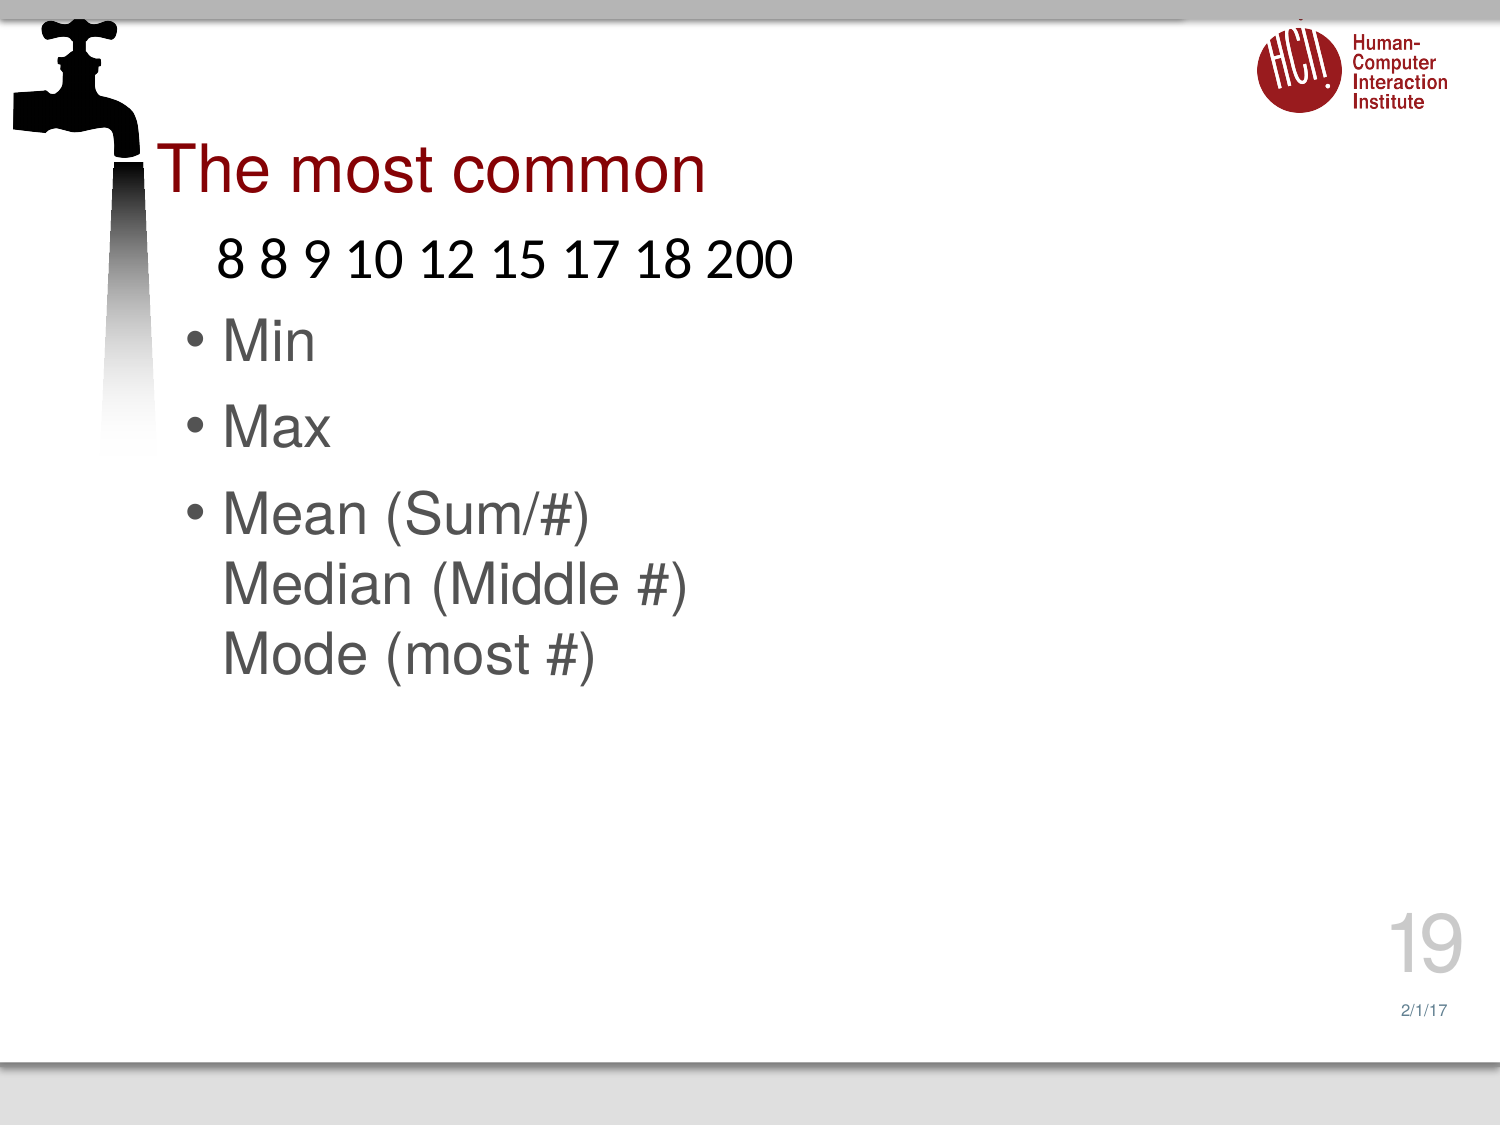

# The most common
8 8 9 10 12 15 17 18 200

Min
Max
Mean (Sum/#)
Median (Middle #)
Mode (most #)

19
2/1/17